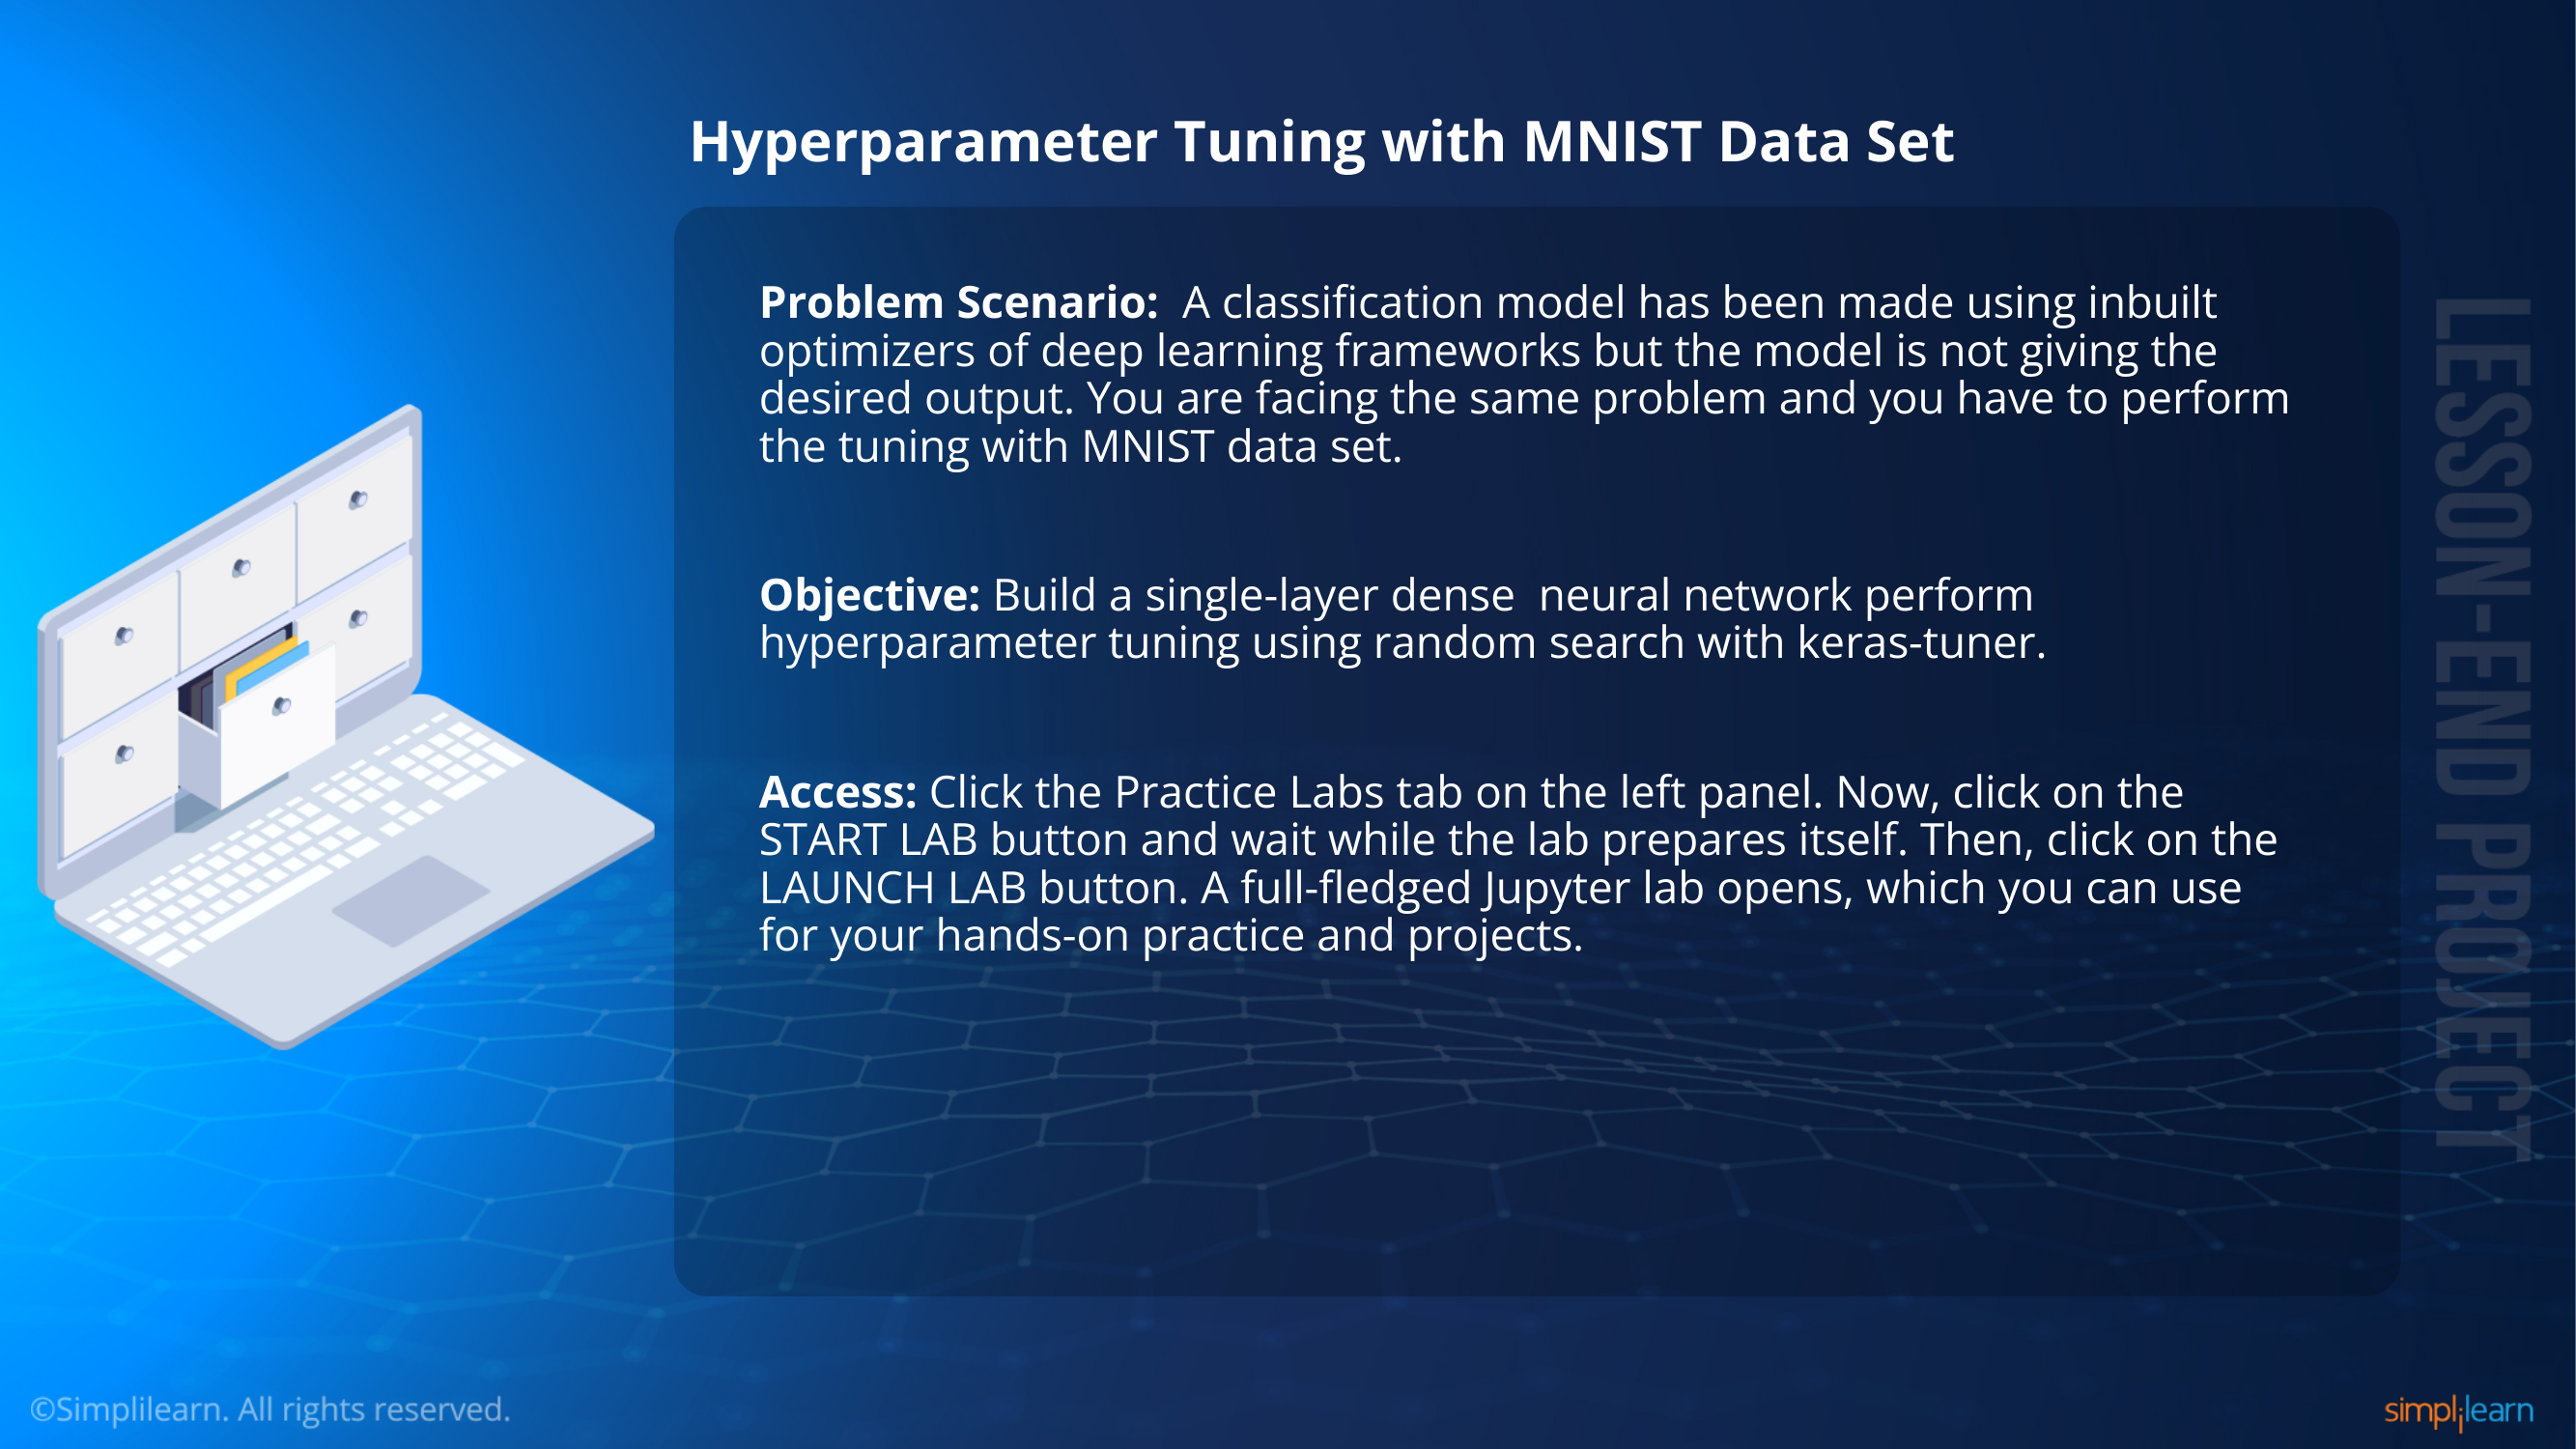

# Hyperparameter Tuning with MNIST Data Set
Problem Scenario:  A classification model has been made using inbuilt optimizers of deep learning frameworks but the model is not giving the desired output. You are facing the same problem and you have to perform the tuning with MNIST data set.

Objective: Build a single-layer dense  neural network perform hyperparameter tuning using random search with keras-tuner.

Access: Click the Practice Labs tab on the left panel. Now, click on the START LAB button and wait while the lab prepares itself. Then, click on the LAUNCH LAB button. A full-fledged Jupyter lab opens, which you can use for your hands-on practice and projects.